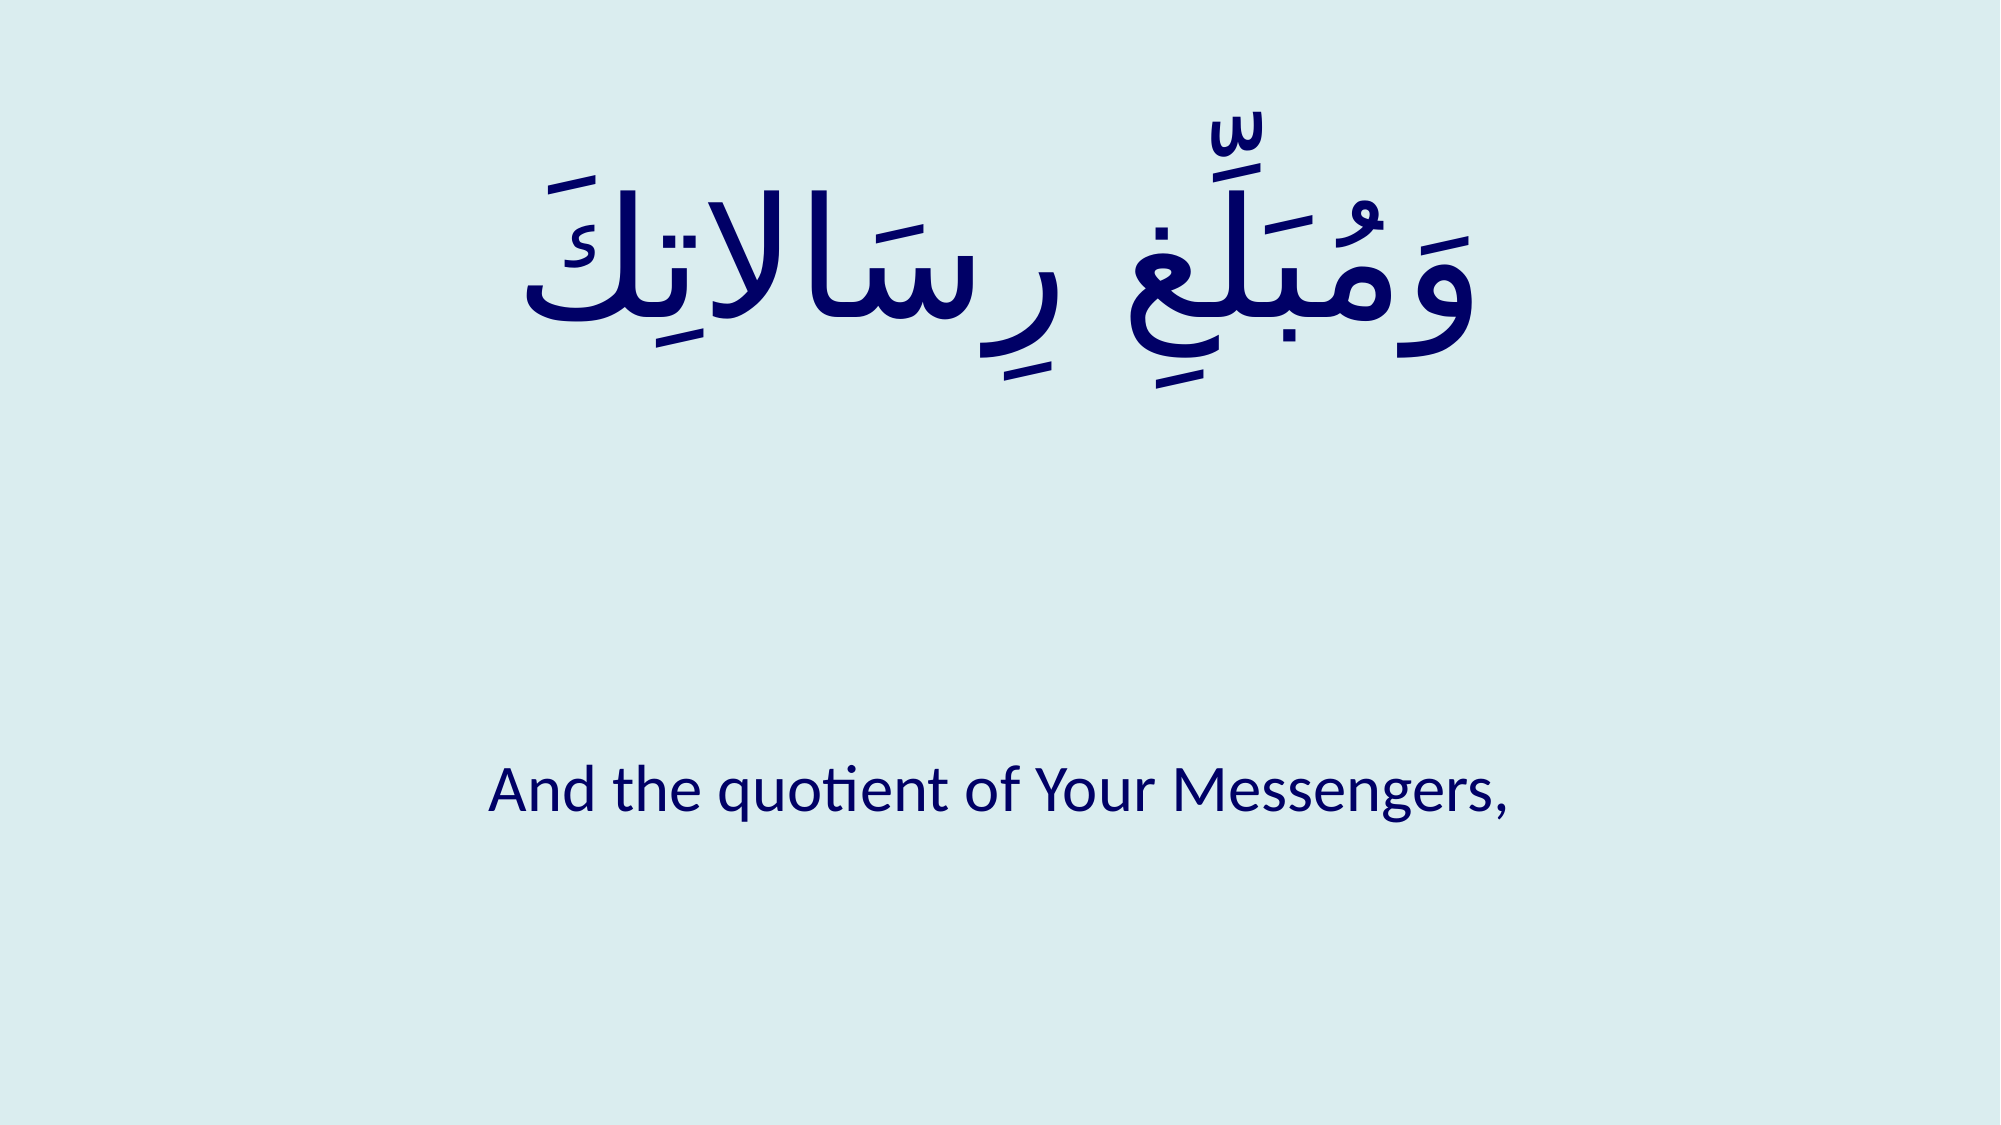

# وَمُبَلِّغِ رِسَالاتِكَ
And the quotient of Your Messengers,